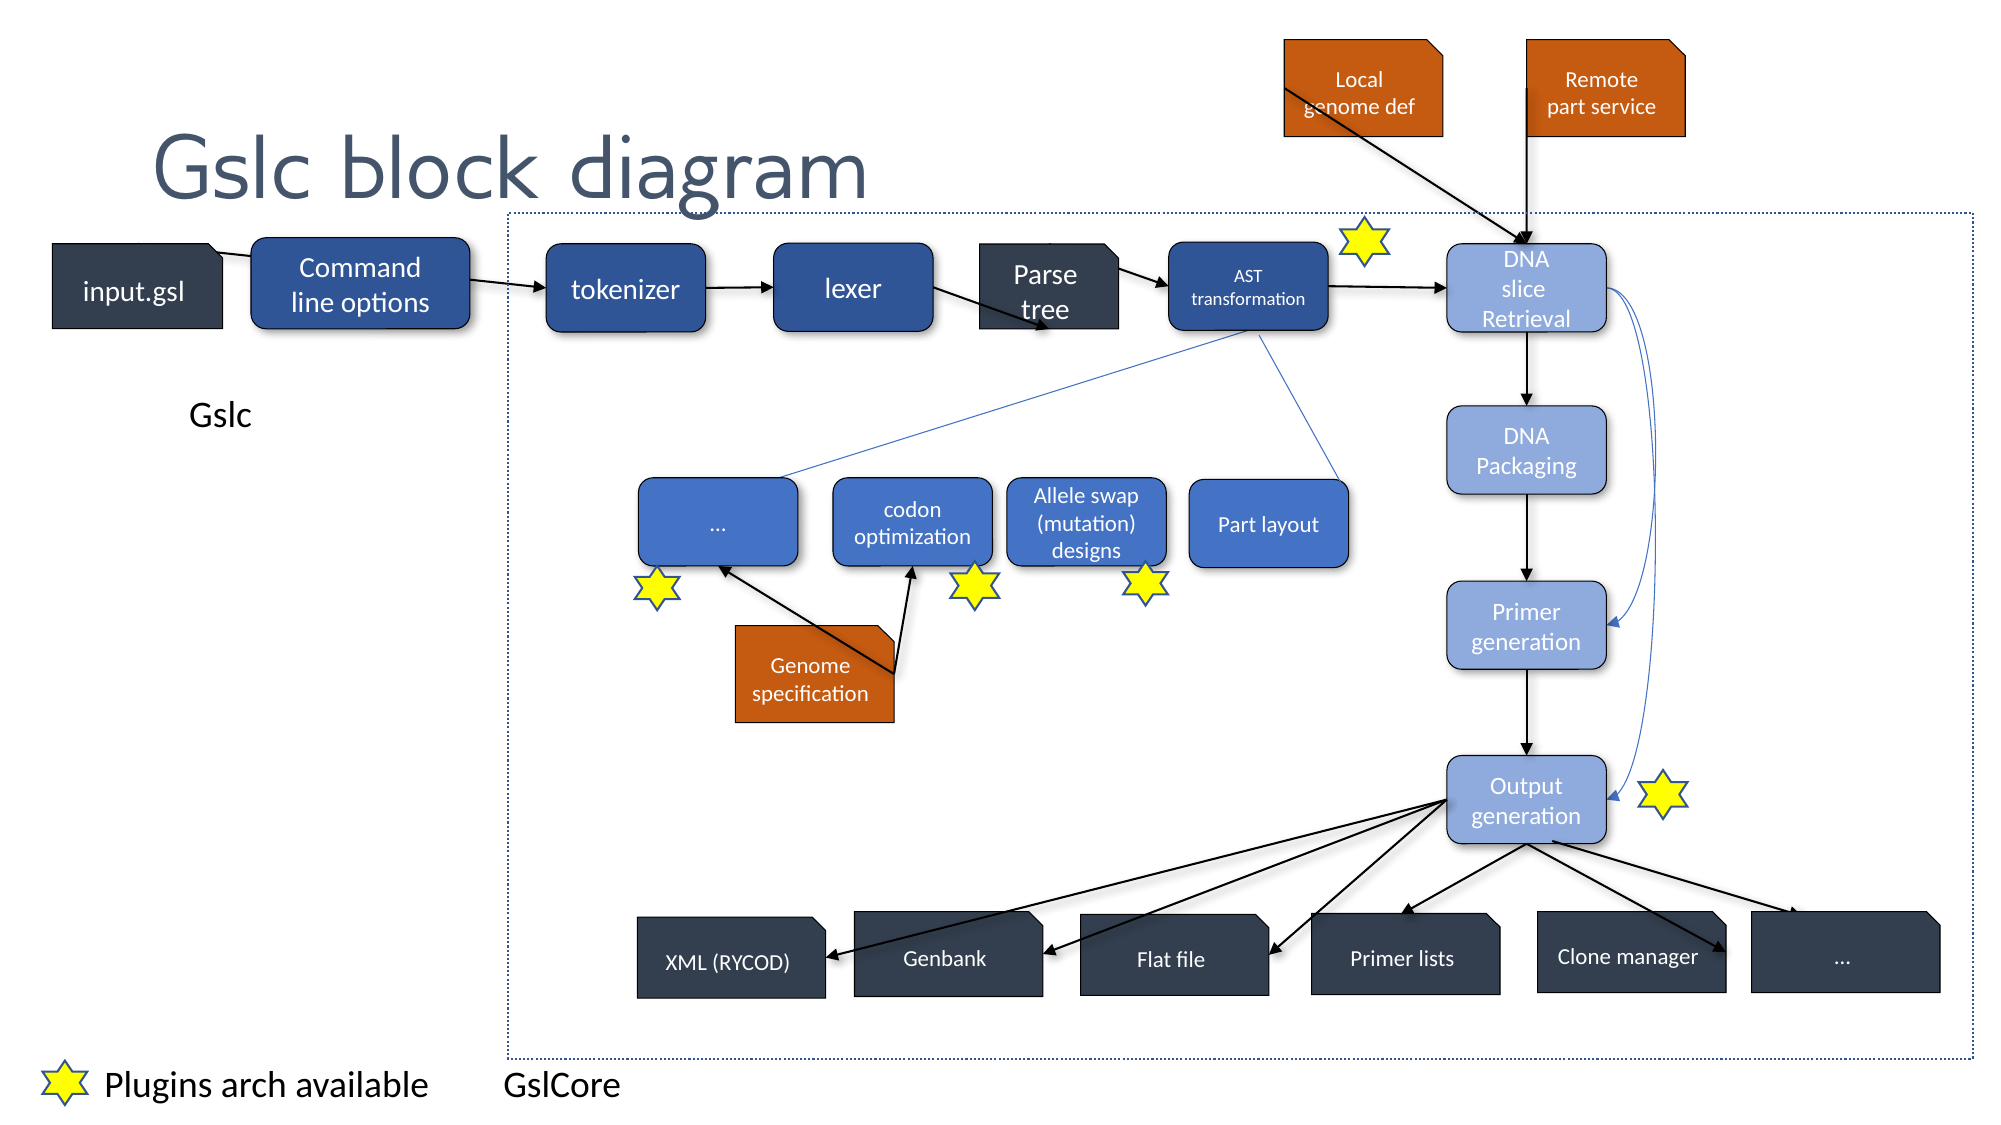

Local
genome def
Remote
part service
# Gslc block diagram

Command
line options
AST
transformation
lexer
tokenizer
DNA
slice
Retrieval
input.gsl
Parse tree

Gslc
DNA
Packaging

…
codon
optimization
Allele swap
(mutation)
designs
Part layout

Primer generation
Genome
specification
Output
generation

Clone manager
…
Genbank
Primer lists
Flat file
XML (RYCOD)

Plugins arch available
GslCore

let t = GSLParser.start myToken inBuffer